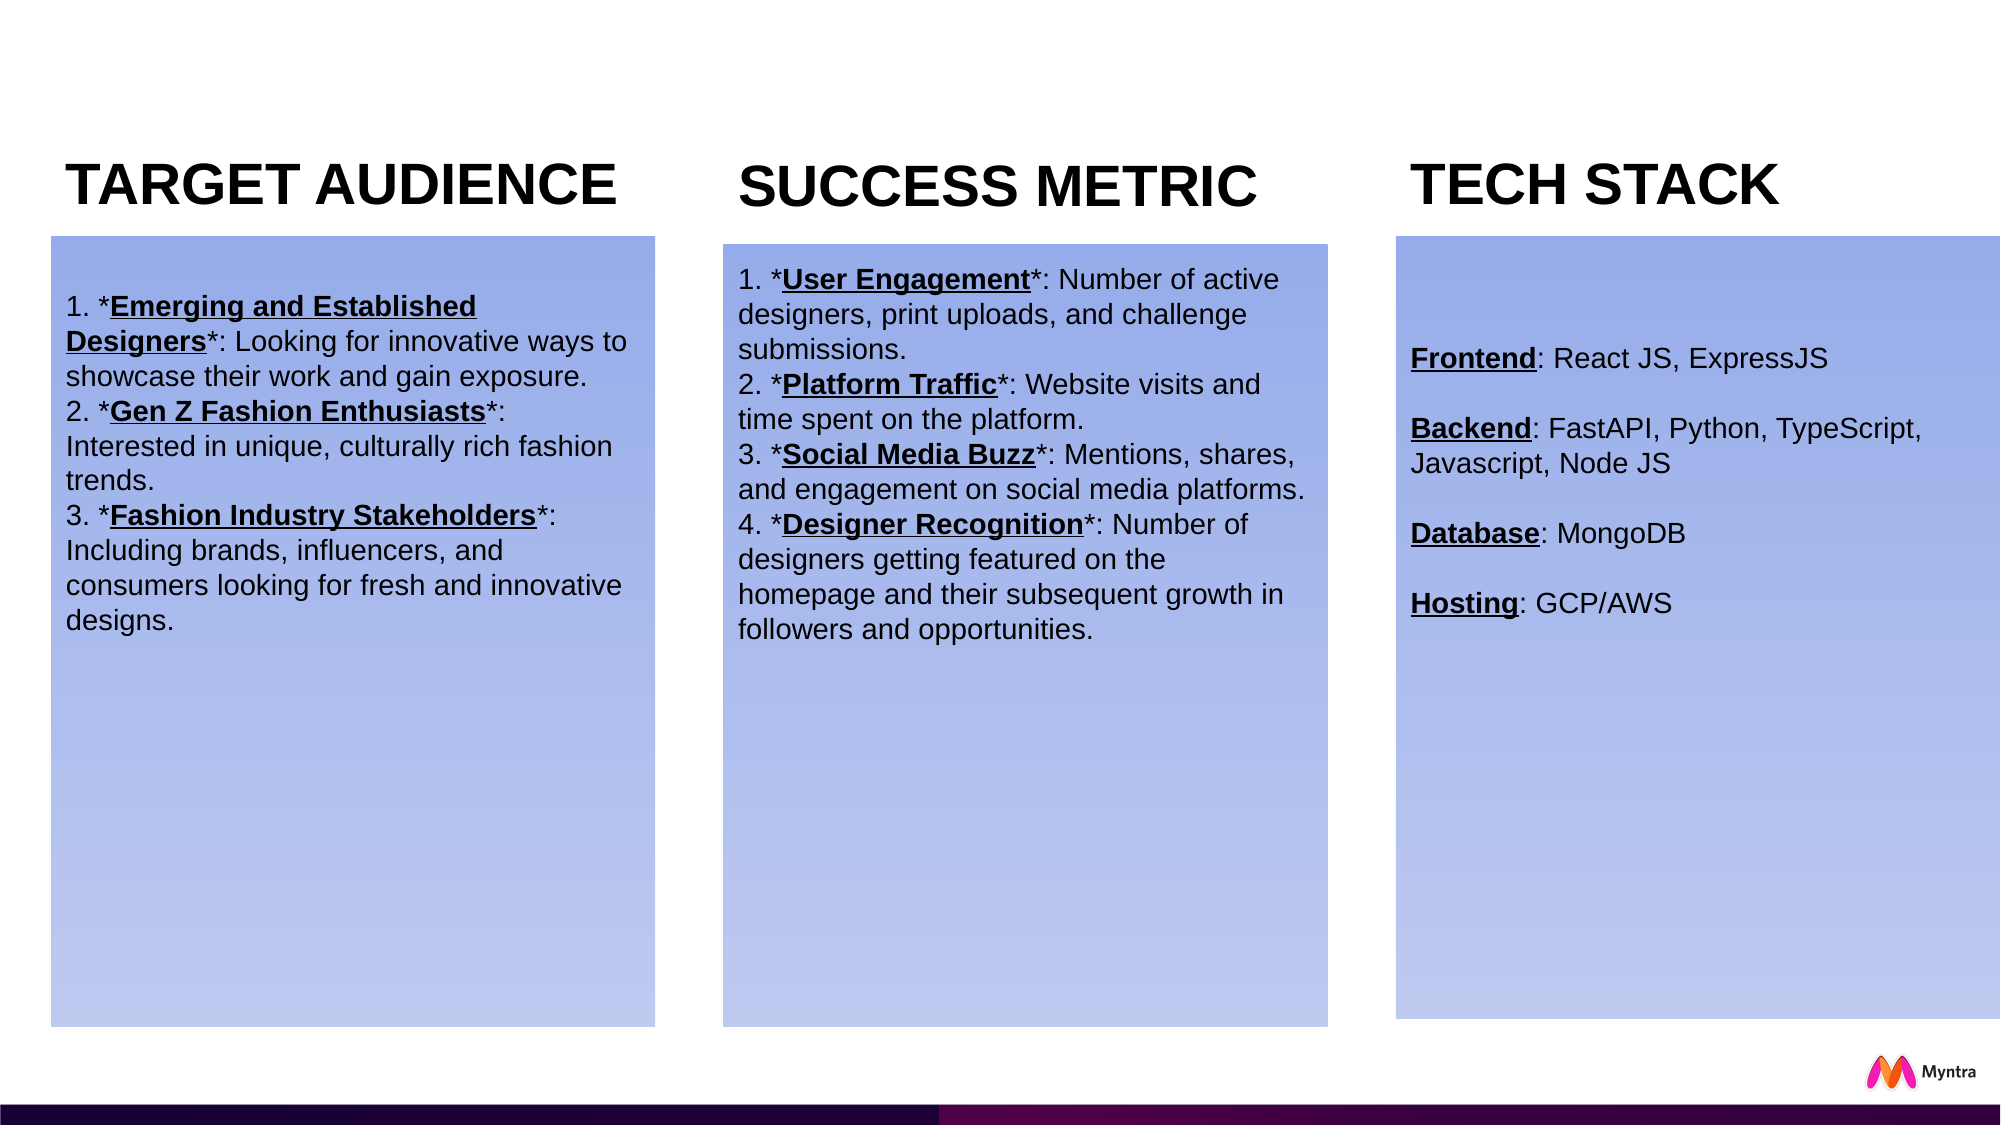

TECH STACK
TARGET AUDIENCE
SUCCESS METRIC

1. *User Engagement*: Number of active designers, print uploads, and challenge submissions.
2. *Platform Traffic*: Website visits and time spent on the platform.
3. *Social Media Buzz*: Mentions, shares, and engagement on social media platforms.
4. *Designer Recognition*: Number of designers getting featured on the homepage and their subsequent growth in followers and opportunities.
1. *Emerging and Established Designers*: Looking for innovative ways to showcase their work and gain exposure.
2. *Gen Z Fashion Enthusiasts*: Interested in unique, culturally rich fashion trends.
3. *Fashion Industry Stakeholders*: Including brands, influencers, and consumers looking for fresh and innovative designs.
Frontend: React JS, ExpressJS
Backend: FastAPI, Python, TypeScript, Javascript, Node JS

Database: MongoDB
Hosting: GCP/AWS